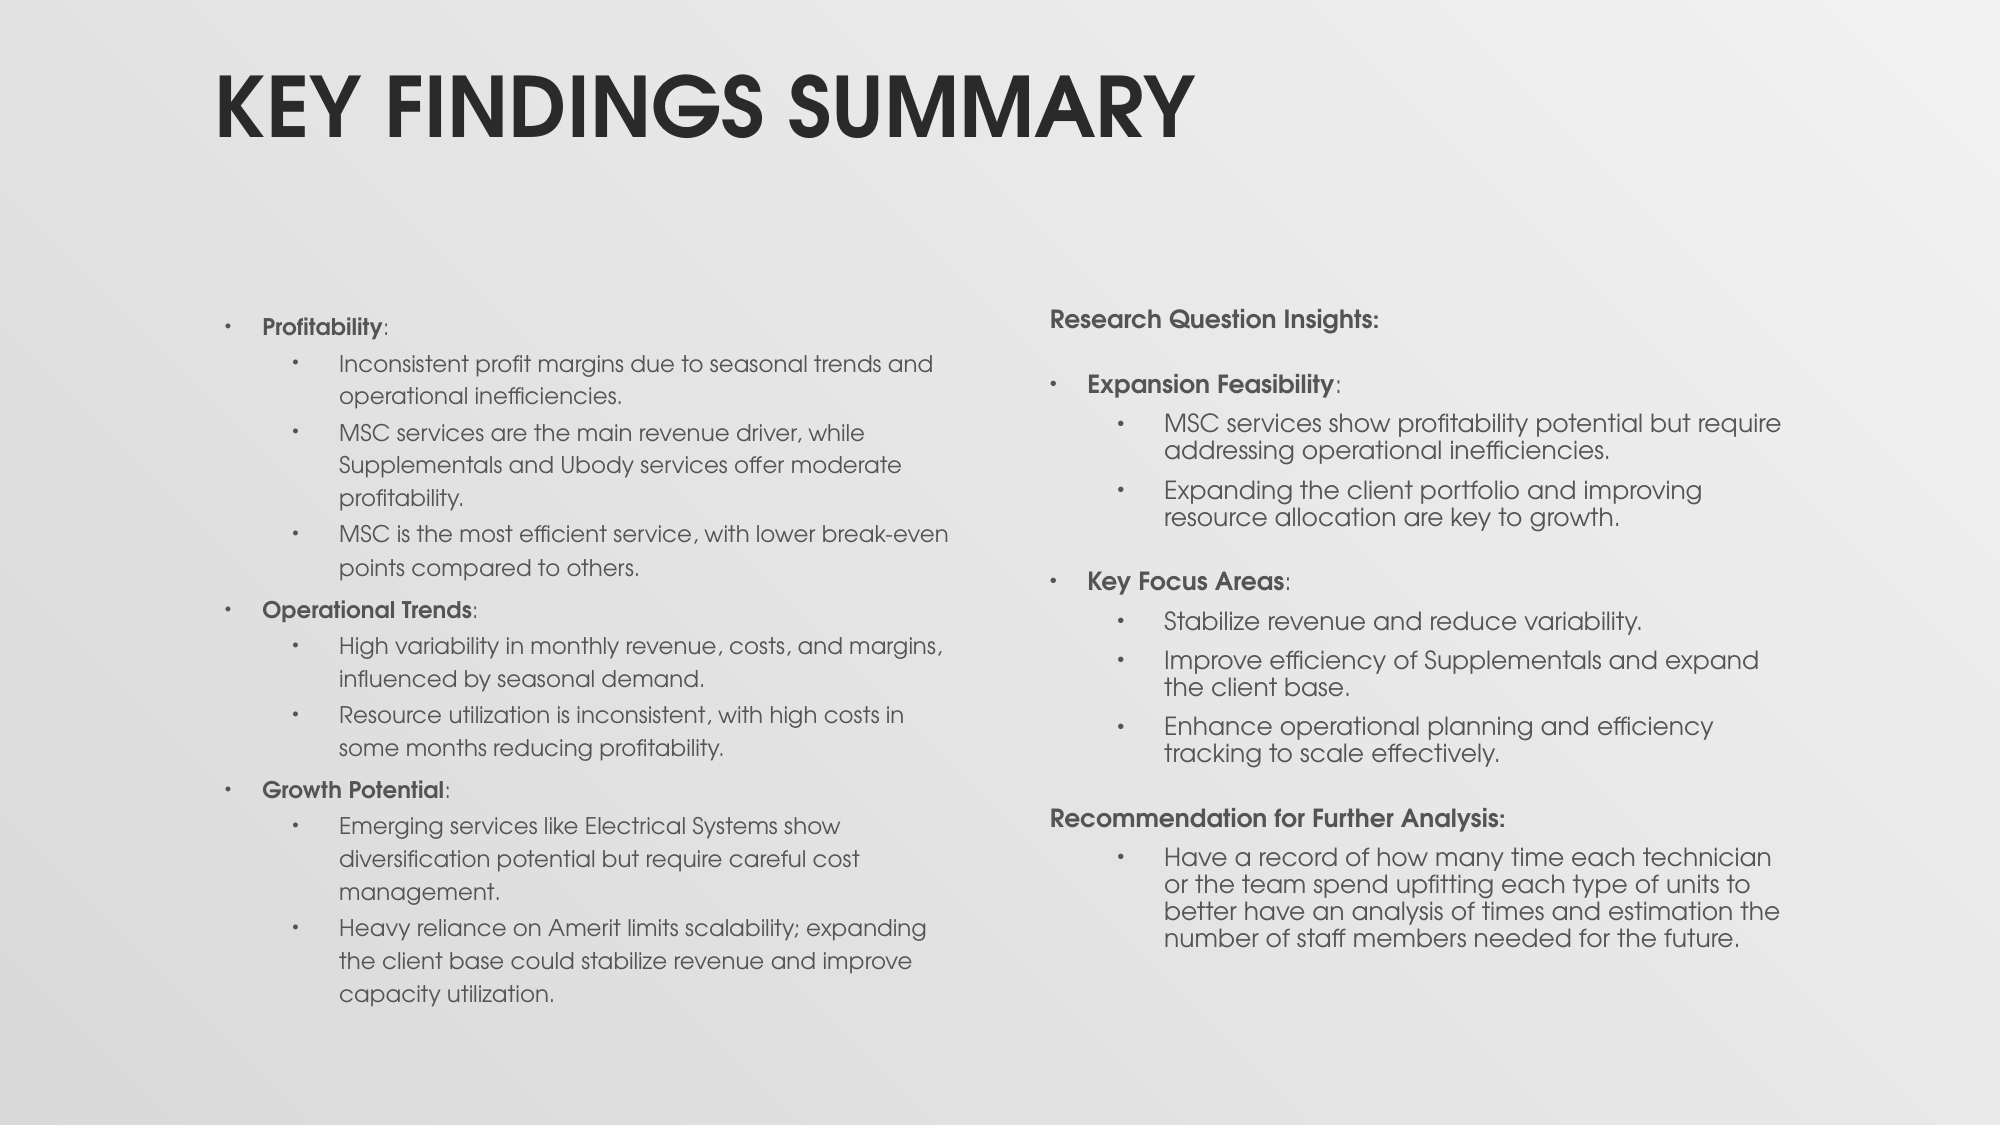

# Key Findings Summary
Profitability:
Inconsistent profit margins due to seasonal trends and operational inefficiencies.
MSC services are the main revenue driver, while Supplementals and Ubody services offer moderate profitability.
MSC is the most efficient service, with lower break-even points compared to others.
Operational Trends:
High variability in monthly revenue, costs, and margins, influenced by seasonal demand.
Resource utilization is inconsistent, with high costs in some months reducing profitability.
Growth Potential:
Emerging services like Electrical Systems show diversification potential but require careful cost management.
Heavy reliance on Amerit limits scalability; expanding the client base could stabilize revenue and improve capacity utilization.

Research Question Insights:
Expansion Feasibility:
MSC services show profitability potential but require addressing operational inefficiencies.
Expanding the client portfolio and improving resource allocation are key to growth.
Key Focus Areas:
Stabilize revenue and reduce variability.
Improve efficiency of Supplementals and expand the client base.
Enhance operational planning and efficiency tracking to scale effectively.
Recommendation for Further Analysis:
Have a record of how many time each technician or the team spend upfitting each type of units to better have an analysis of times and estimation the number of staff members needed for the future.